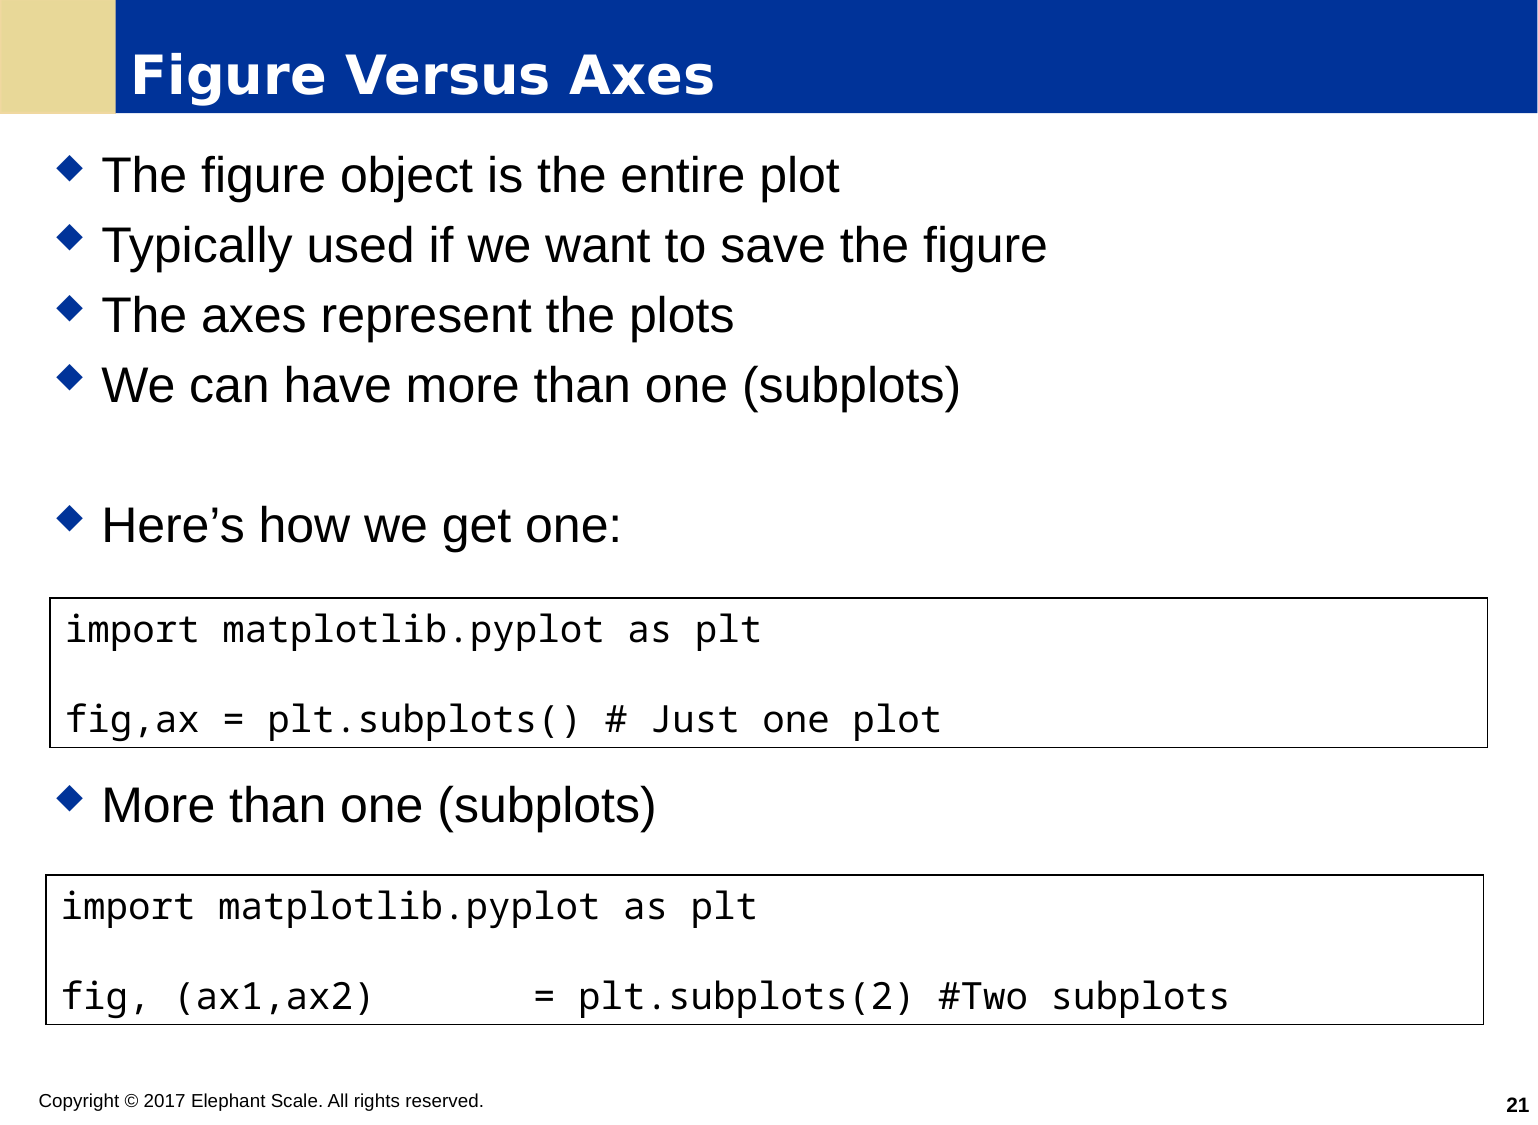

# Figure Versus Axes
The figure object is the entire plot
Typically used if we want to save the figure
The axes represent the plots
We can have more than one (subplots)

Here’s how we get one:

More than one (subplots)

import matplotlib.pyplot as plt

fig,ax = plt.subplots() # Just one plot
import matplotlib.pyplot as plt

fig, (ax1,ax2)	 = plt.subplots(2) #Two subplots
21
Copyright © 2017 Elephant Scale. All rights reserved.